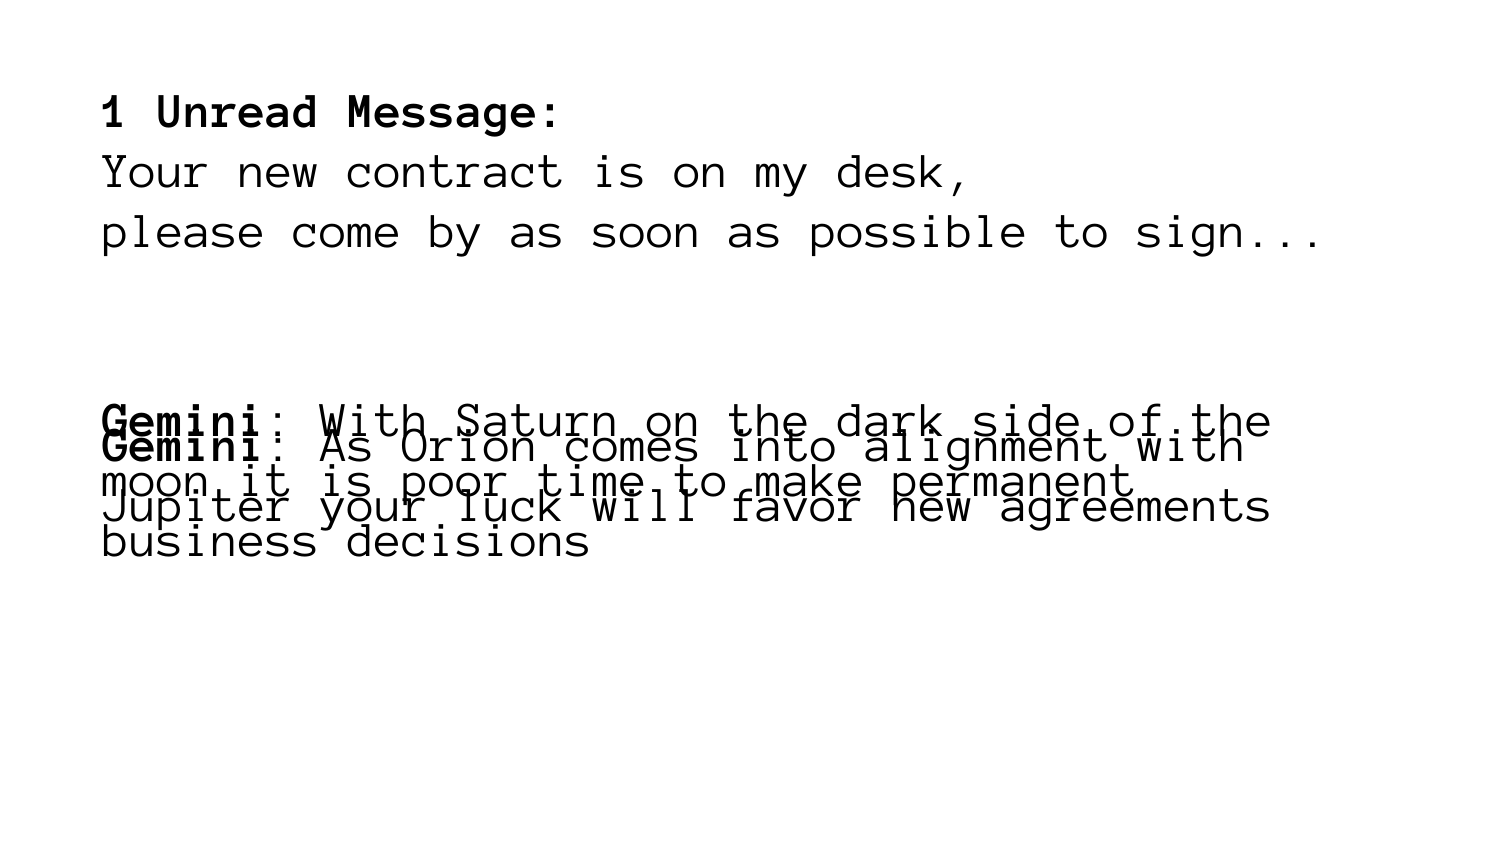

1 Unread Message:
Your new contract is on my desk,
please come by as soon as possible to sign...
Gemini: With Saturn on the dark side of the
moon it is poor time to make permanent
business decisions
Gemini: As Orion comes into alignment with
Jupiter your luck will favor new agreements